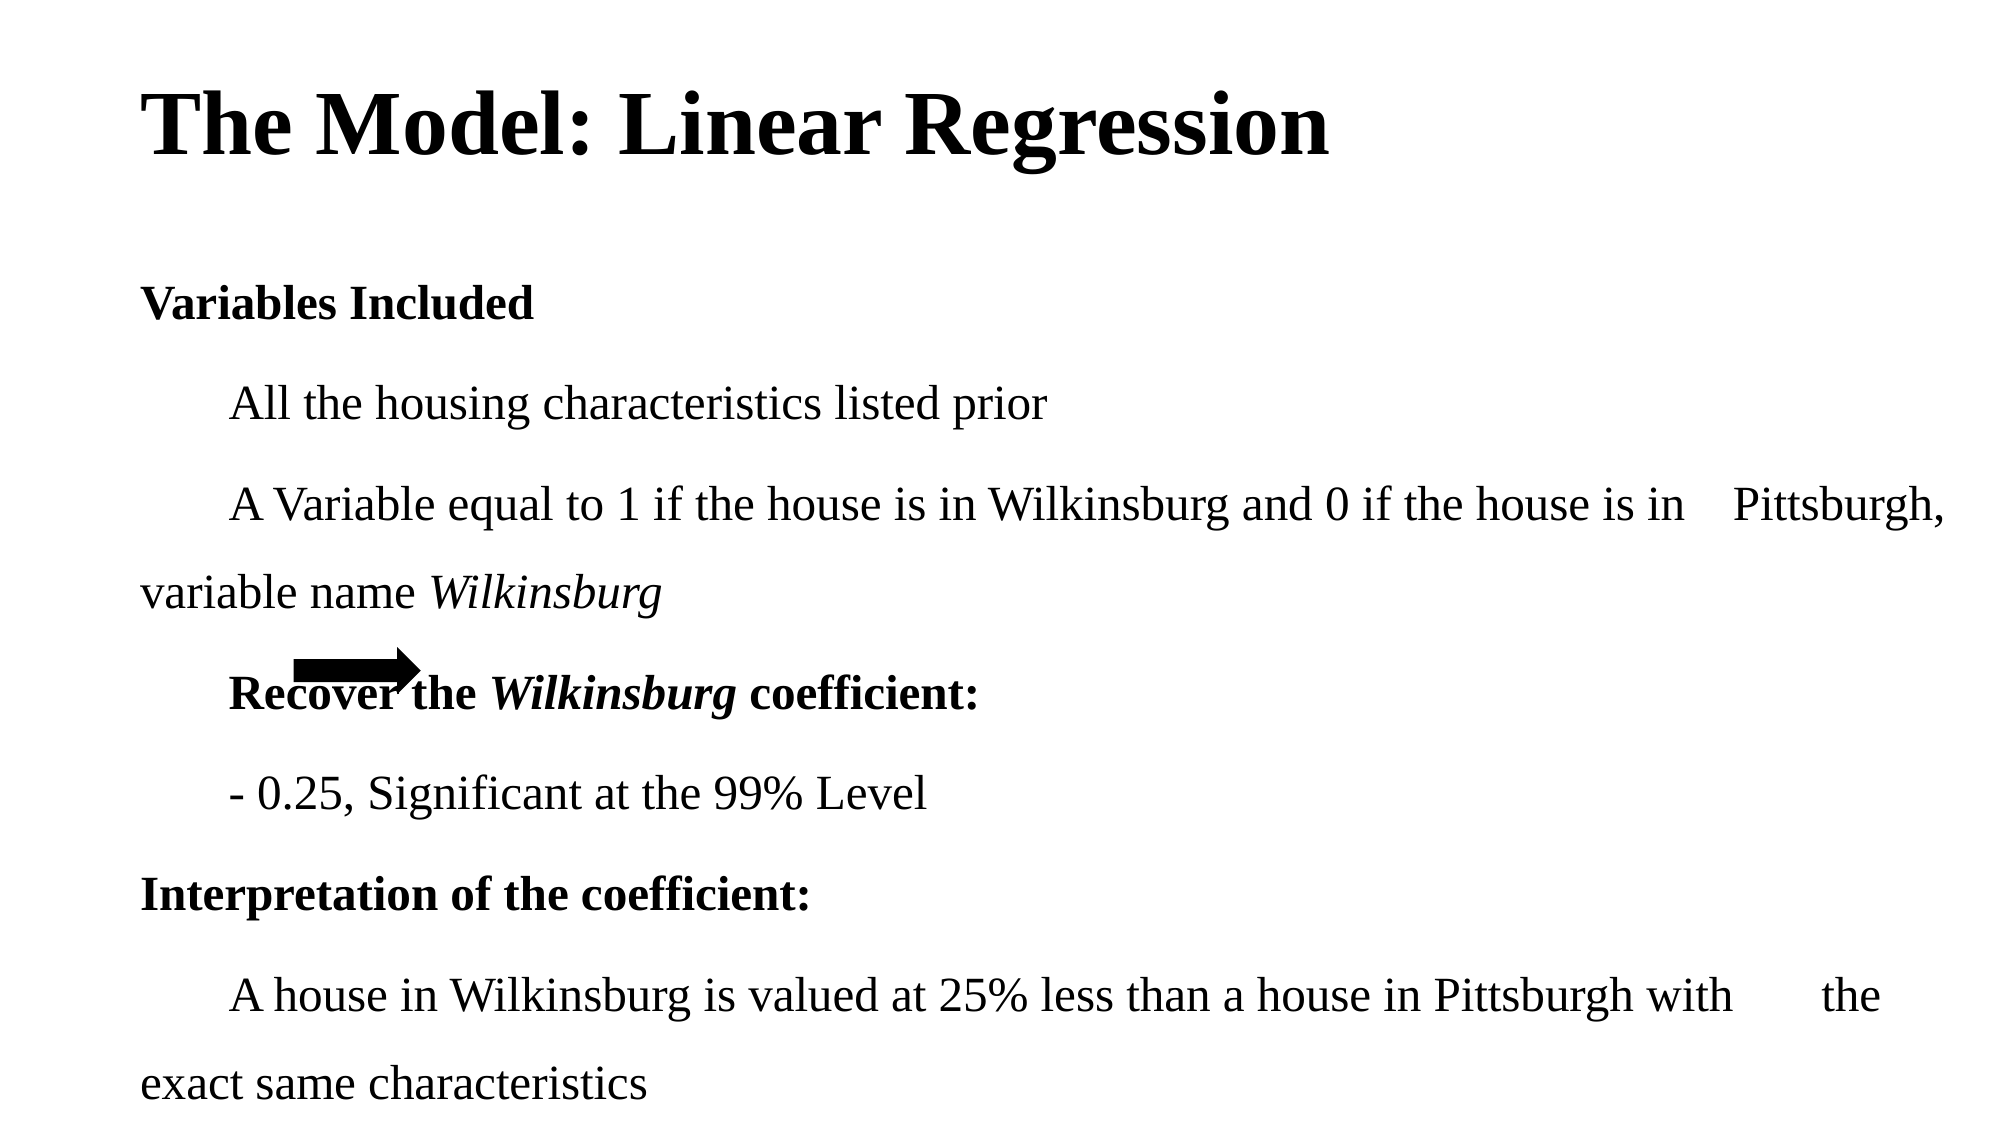

# The Model: Linear Regression
Variables Included
	All the housing characteristics listed prior
	A Variable equal to 1 if the house is in Wilkinsburg and 0 if the house is in 	Pittsburgh, variable name Wilkinsburg
		Recover the Wilkinsburg coefficient:
		- 0.25, Significant at the 99% Level
Interpretation of the coefficient:
	A house in Wilkinsburg is valued at 25% less than a house in Pittsburgh with 	the exact same characteristics